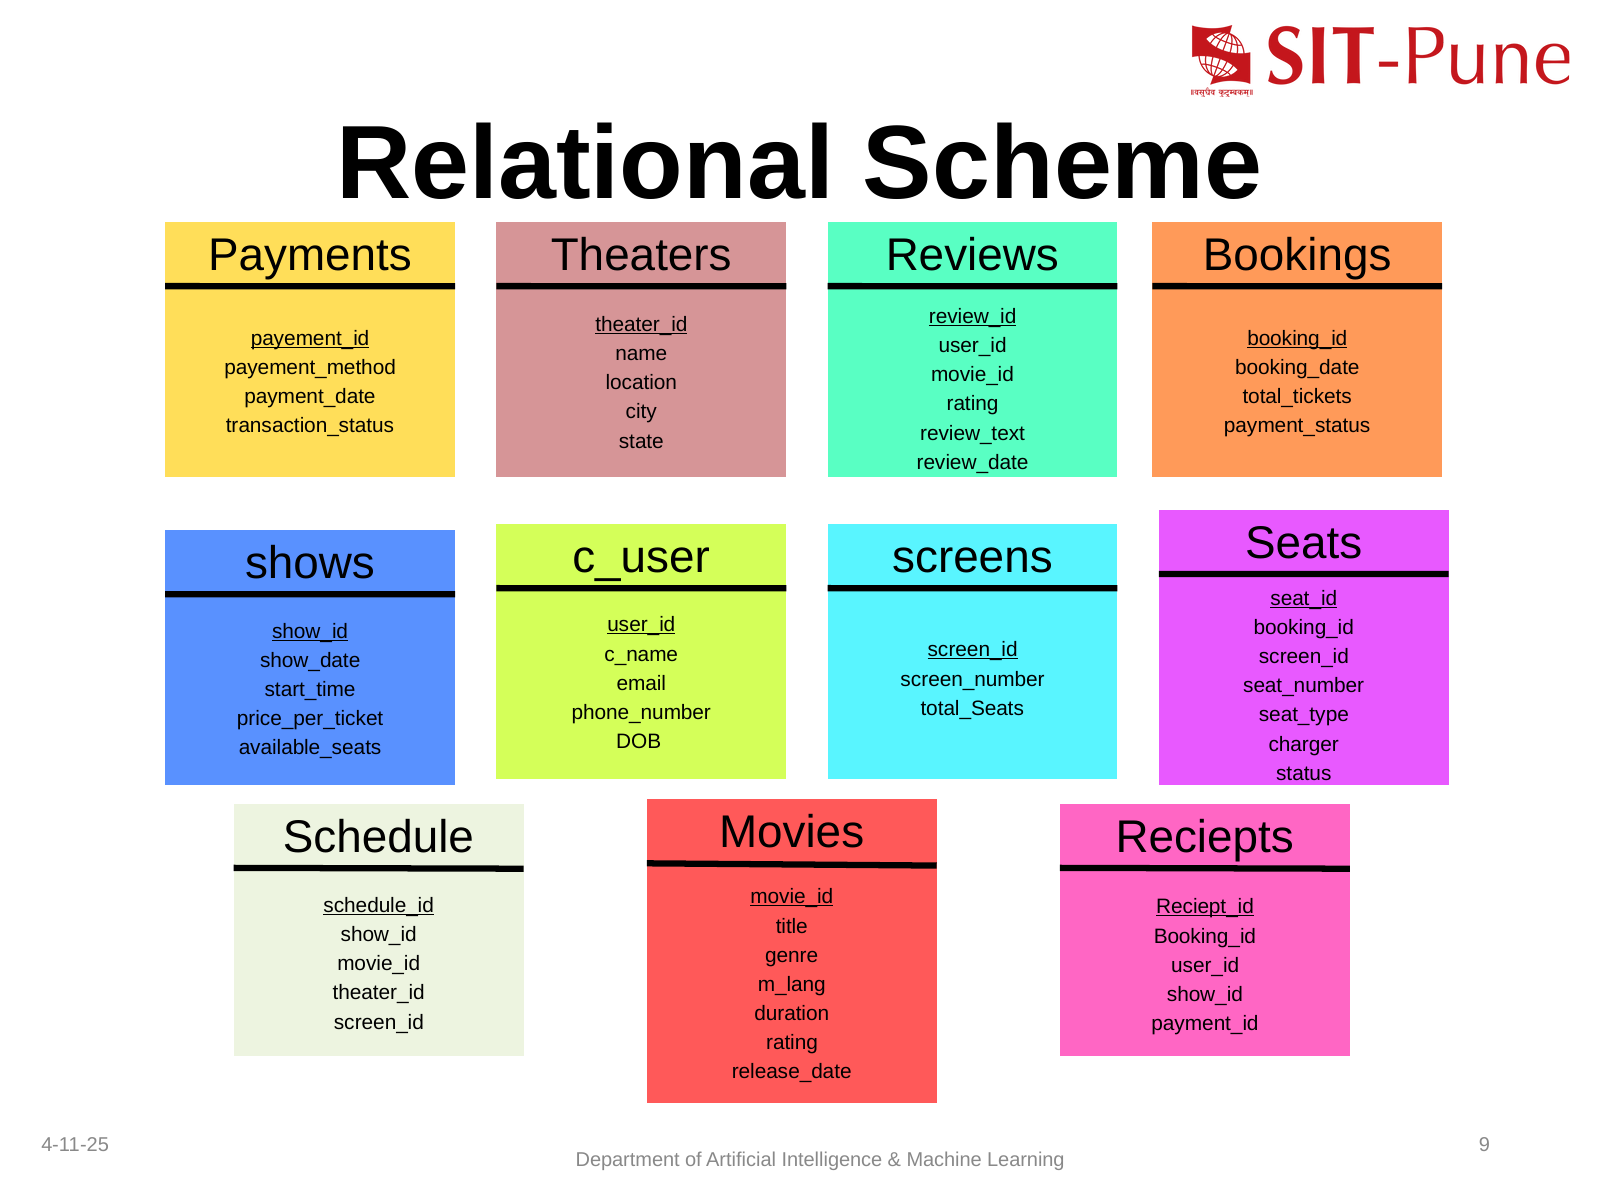

Relational Scheme
Payments
Theaters
Reviews
Bookings

review_id
user_id
movie_id
rating
review_text
review_date
theater_id
name
location
city
state
payement_id
payement_method
payment_date
transaction_status
booking_id
booking_date
total_tickets
payment_status
Seats

c_user
screens
shows

seat_id
booking_id
screen_id
seat_number
seat_type
charger
status

user_id
c_name
email
phone_number
DOB
show_id
show_date
start_time
price_per_ticket
available_seats
screen_id
screen_number
total_Seats
Movies
Schedule
Reciepts

movie_id
title
genre
m_lang
duration
rating
release_date

schedule_id
show_id
movie_id
theater_id
screen_id
Reciept_id
Booking_id
user_id
show_id
payment_id

4-11-25

9

Department of Artificial Intelligence & Machine Learning